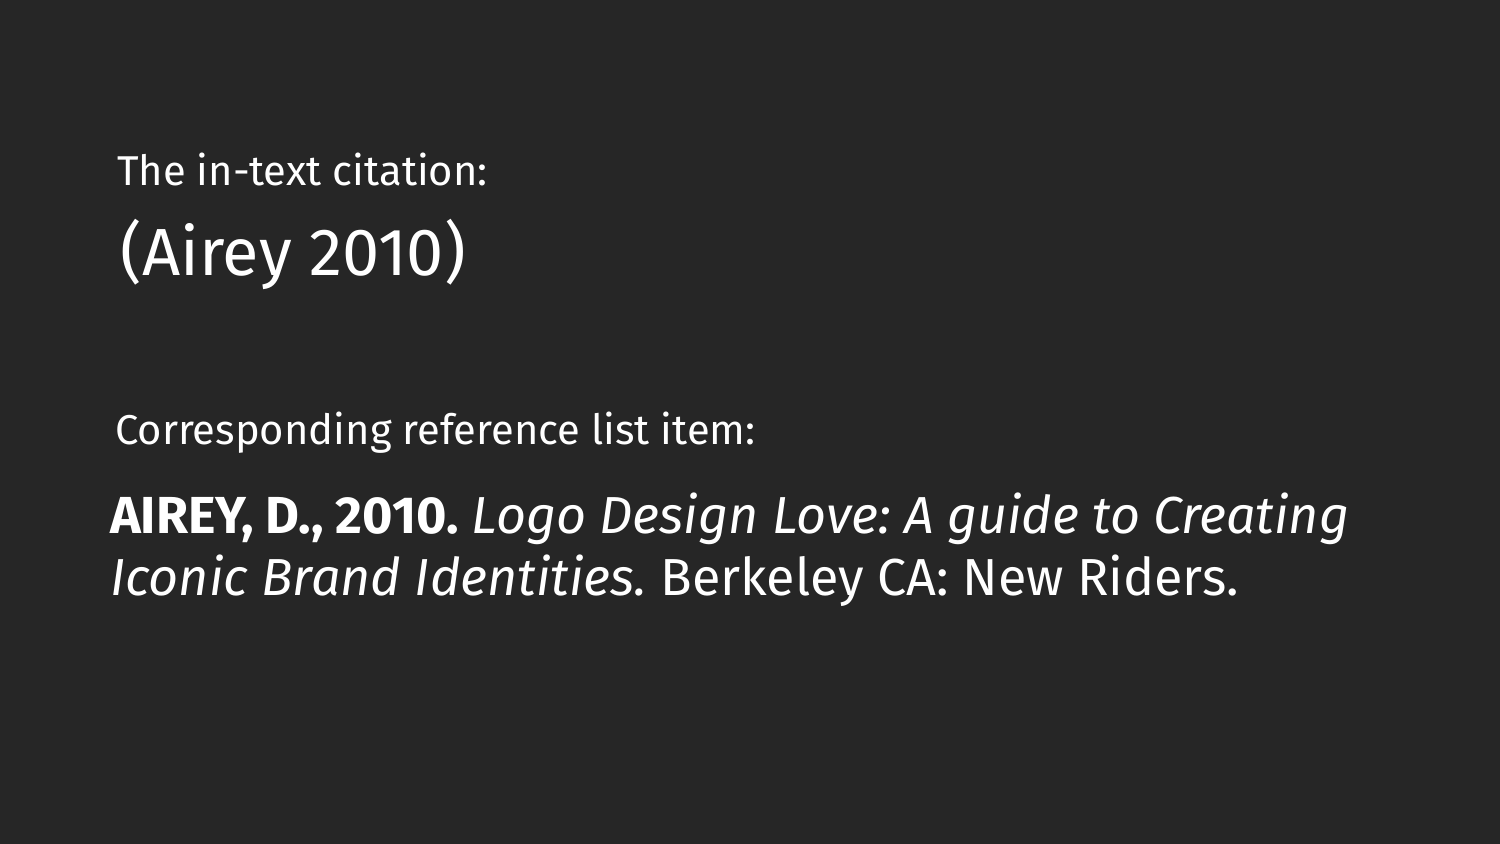

The in-text citation:
(Airey 2010)
Corresponding reference list item:
AIREY, D., 2010. Logo Design Love: A guide to Creating Iconic Brand Identities. Berkeley CA: New Riders.